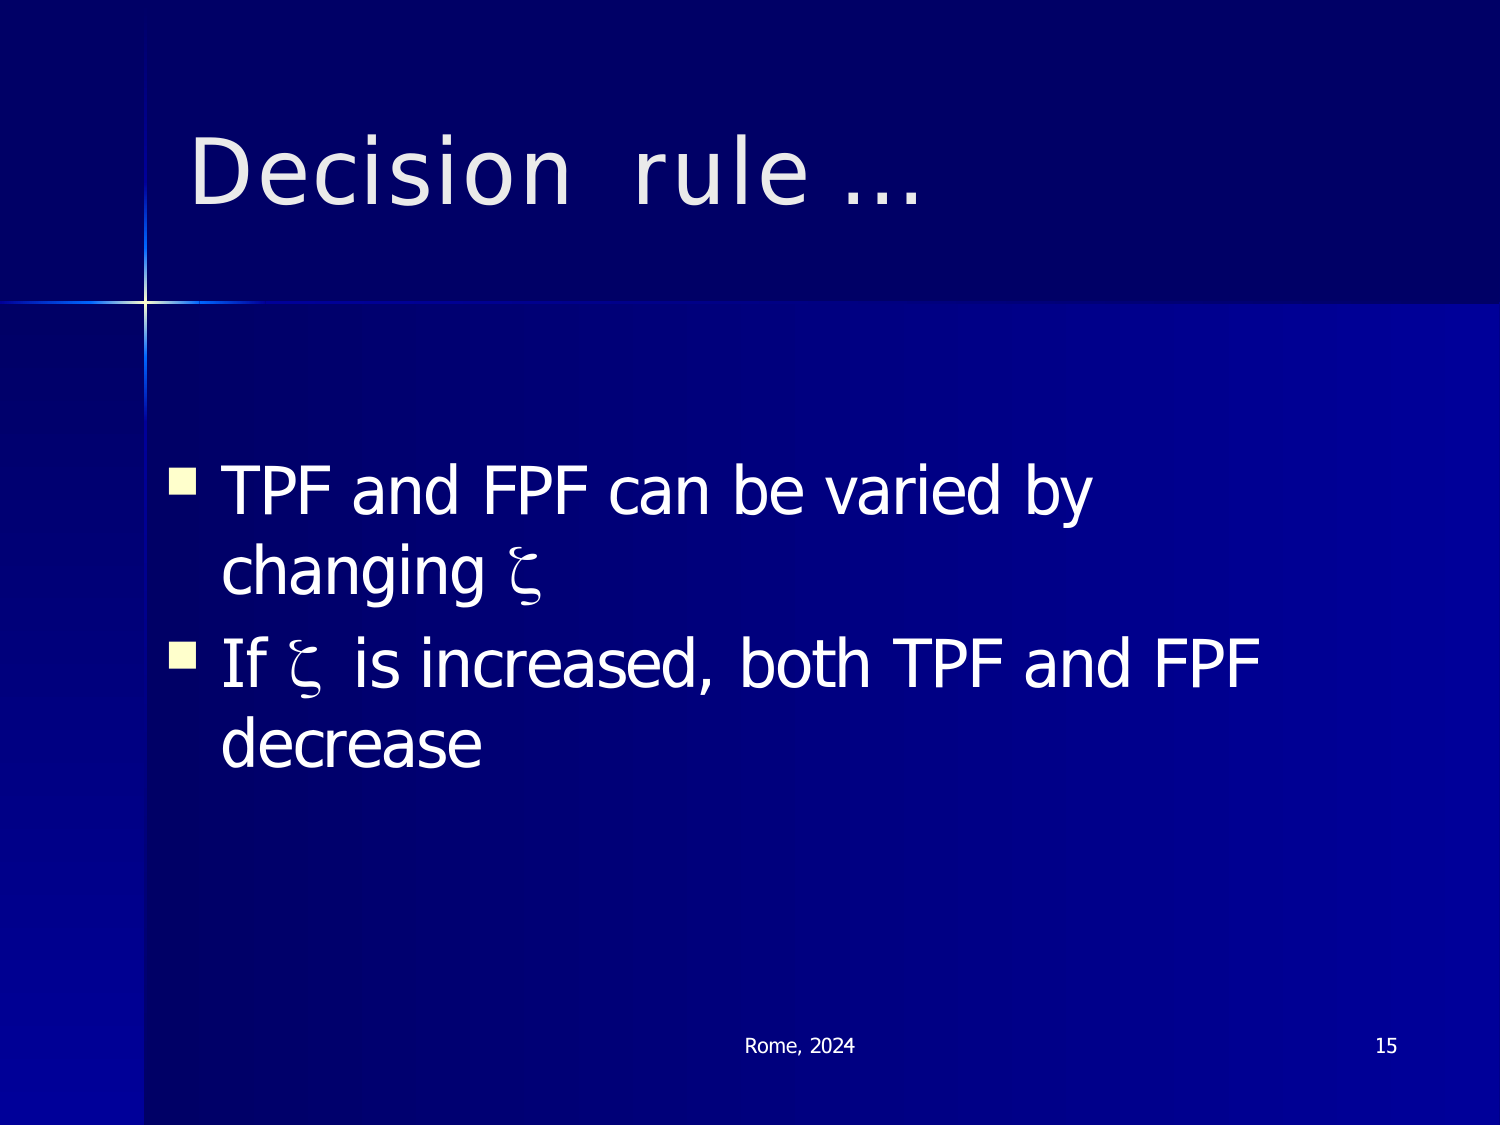

# Decision  rule ...
TPF and FPF can be varied by changing ζ
If ζ is increased, both TPF and FPF decrease
Rome, 2024
15